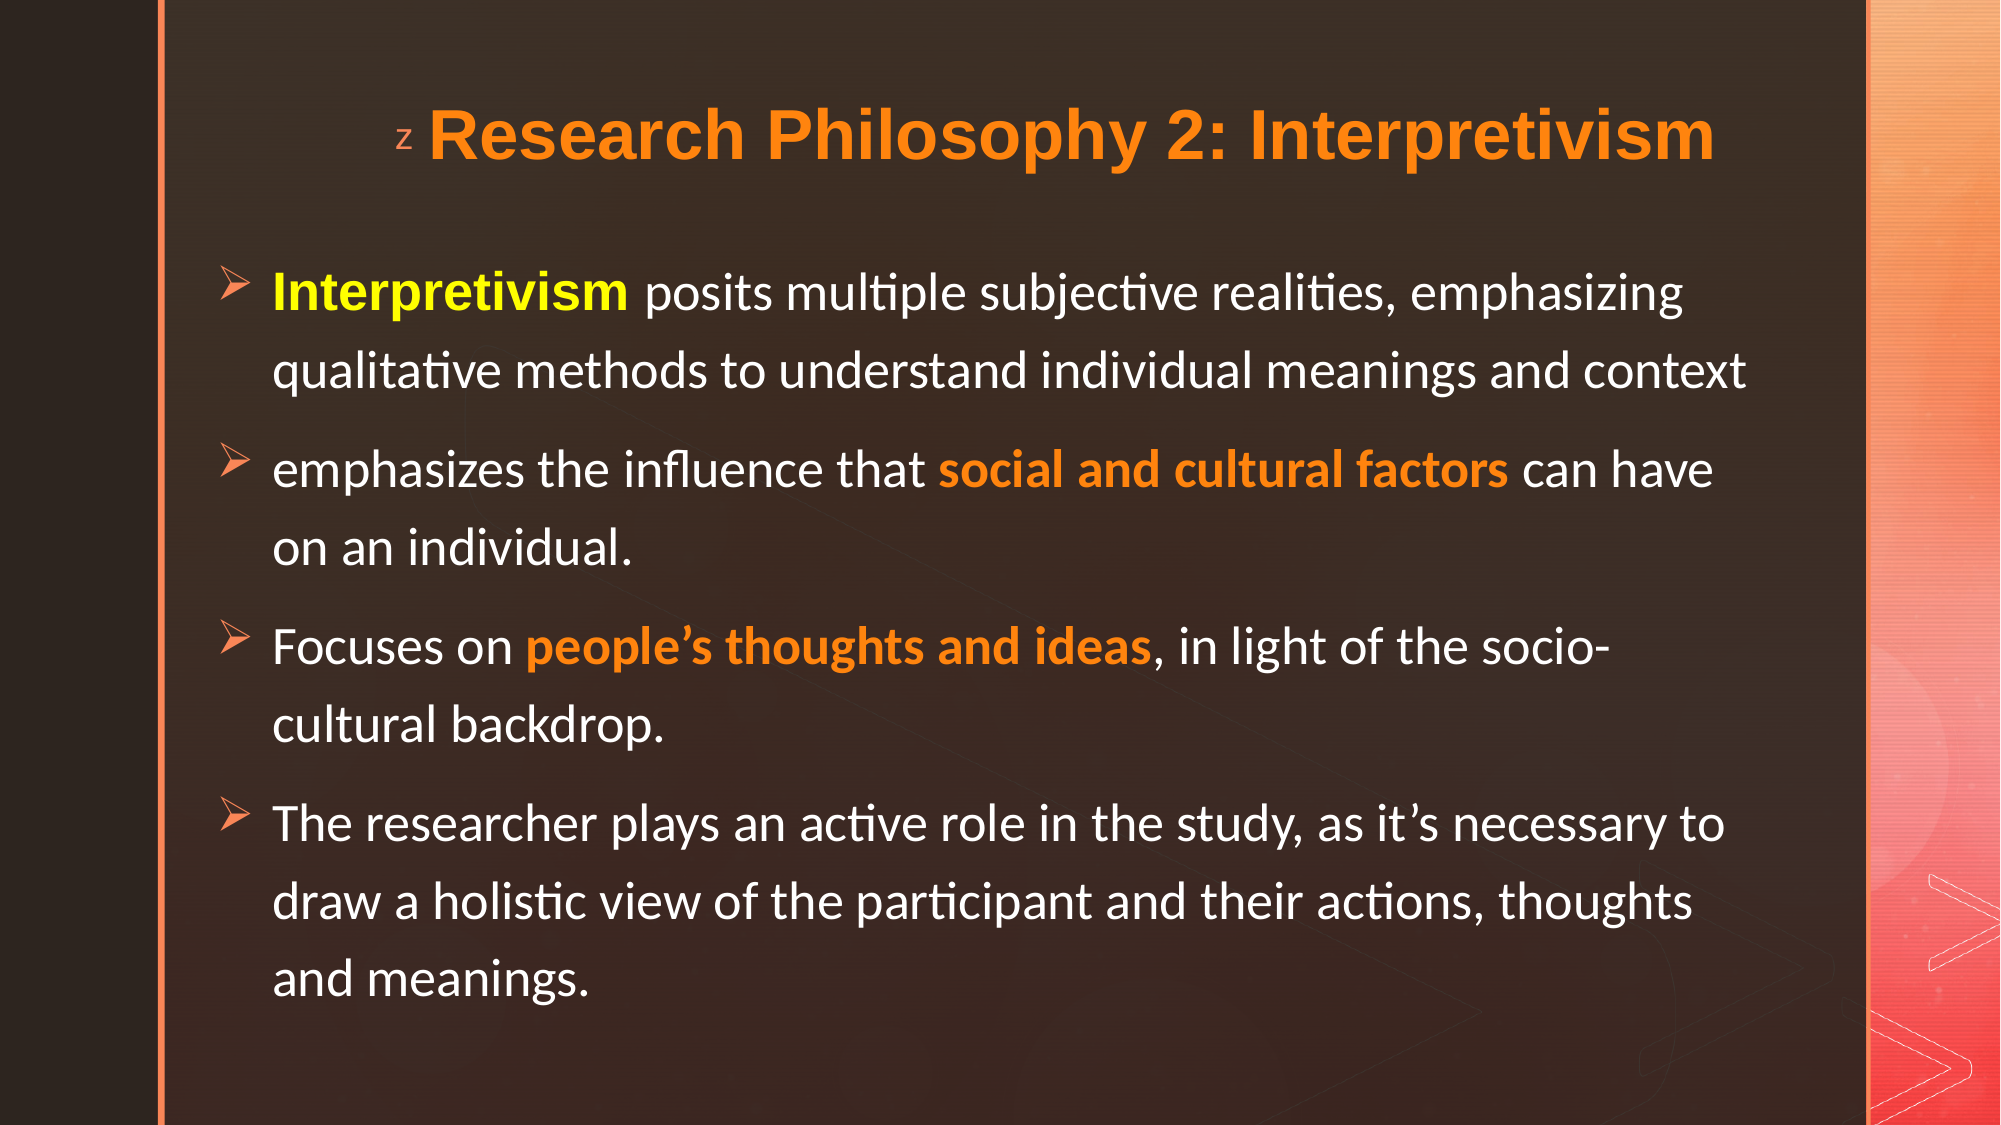

# Research Philosophy 2: Interpretivism
Interpretivism posits multiple subjective realities, emphasizing qualitative methods to understand individual meanings and context
emphasizes the influence that social and cultural factors can have on an individual.
Focuses on people’s thoughts and ideas, in light of the socio-cultural backdrop.
The researcher plays an active role in the study, as it’s necessary to draw a holistic view of the participant and their actions, thoughts and meanings.